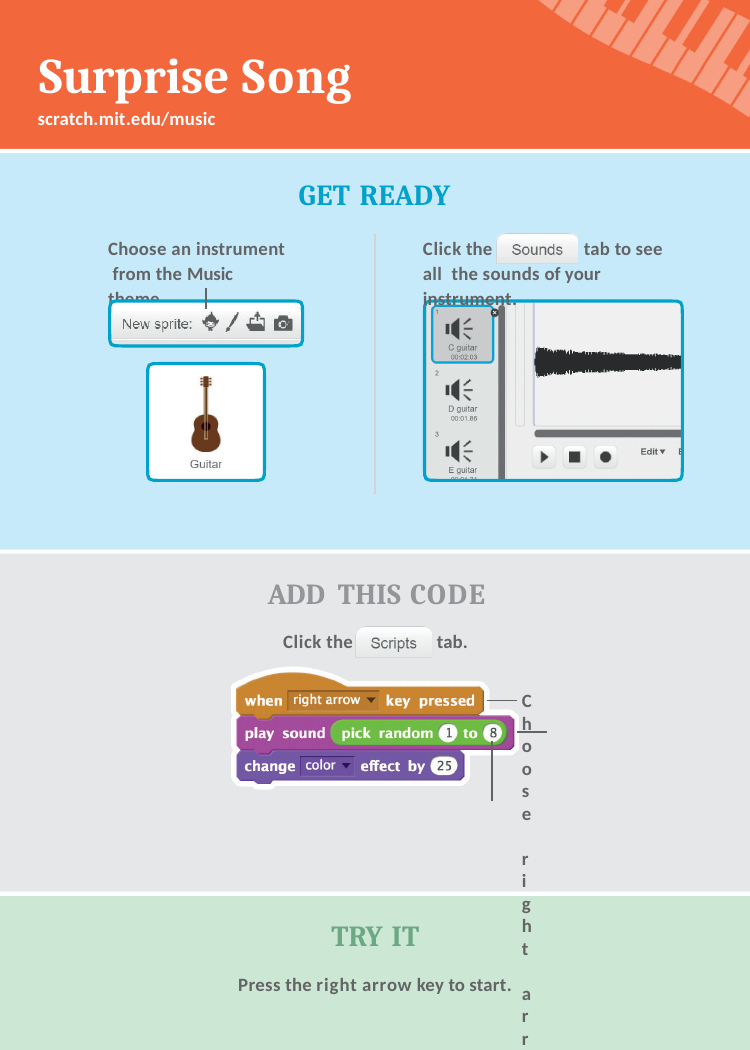

# Surprise Song
scratch.mit.edu/music

GET READY

Choose an instrument  from the Music theme.

Click the	tab to see all  the sounds of your instrument.

ADD  THIS CODE
Click the	tab.

Choose right arrow.
Insert a pick  random block.

Type the number of  sounds in your instrument.

TRY IT
Press the right arrow key to start.